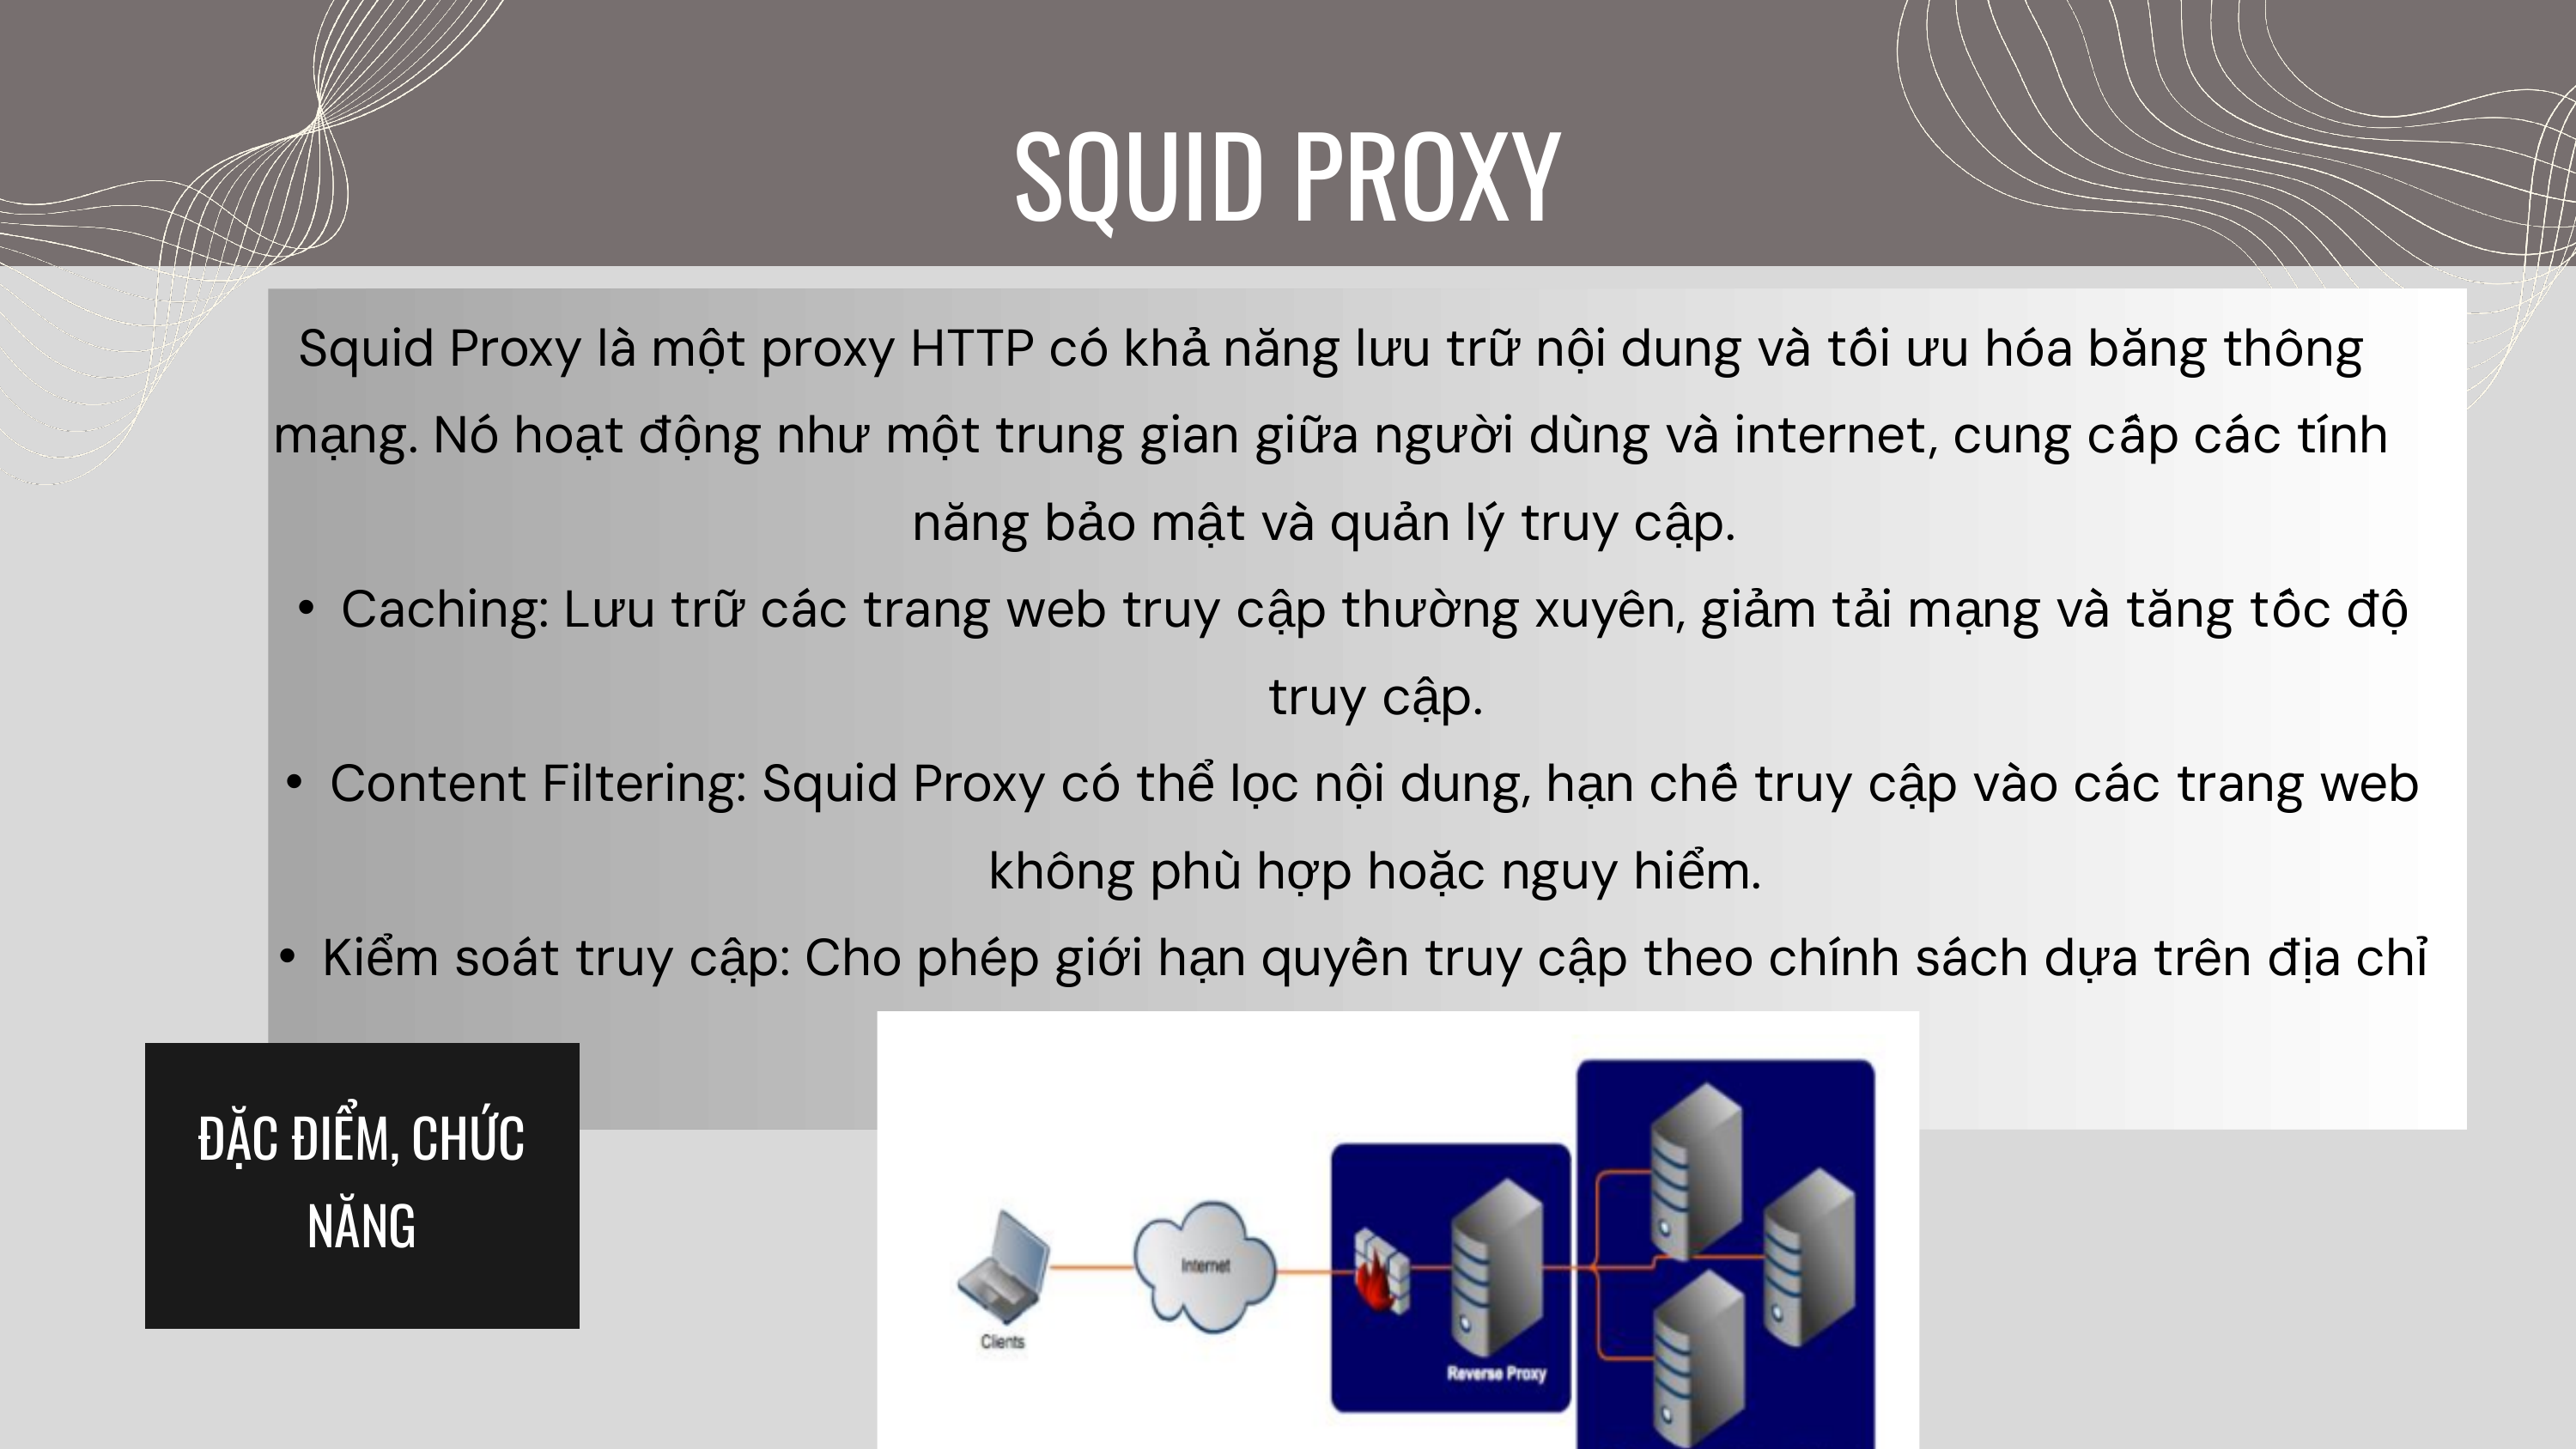

SQUID PROXY

Squid Proxy là một proxy HTTP có khả năng lưu trữ nội dung và tối ưu hóa băng thông mạng. Nó hoạt động như một trung gian giữa người dùng và internet, cung cấp các tính năng bảo mật và quản lý truy cập.
Caching: Lưu trữ các trang web truy cập thường xuyên, giảm tải mạng và tăng tốc độ truy cập.
Content Filtering: Squid Proxy có thể lọc nội dung, hạn chế truy cập vào các trang web không phù hợp hoặc nguy hiểm.
Kiểm soát truy cập: Cho phép giới hạn quyền truy cập theo chính sách dựa trên địa chỉ IP, thời gian truy cập, và loại nội dung.

ĐẶC ĐIỂM, CHỨC NĂNG